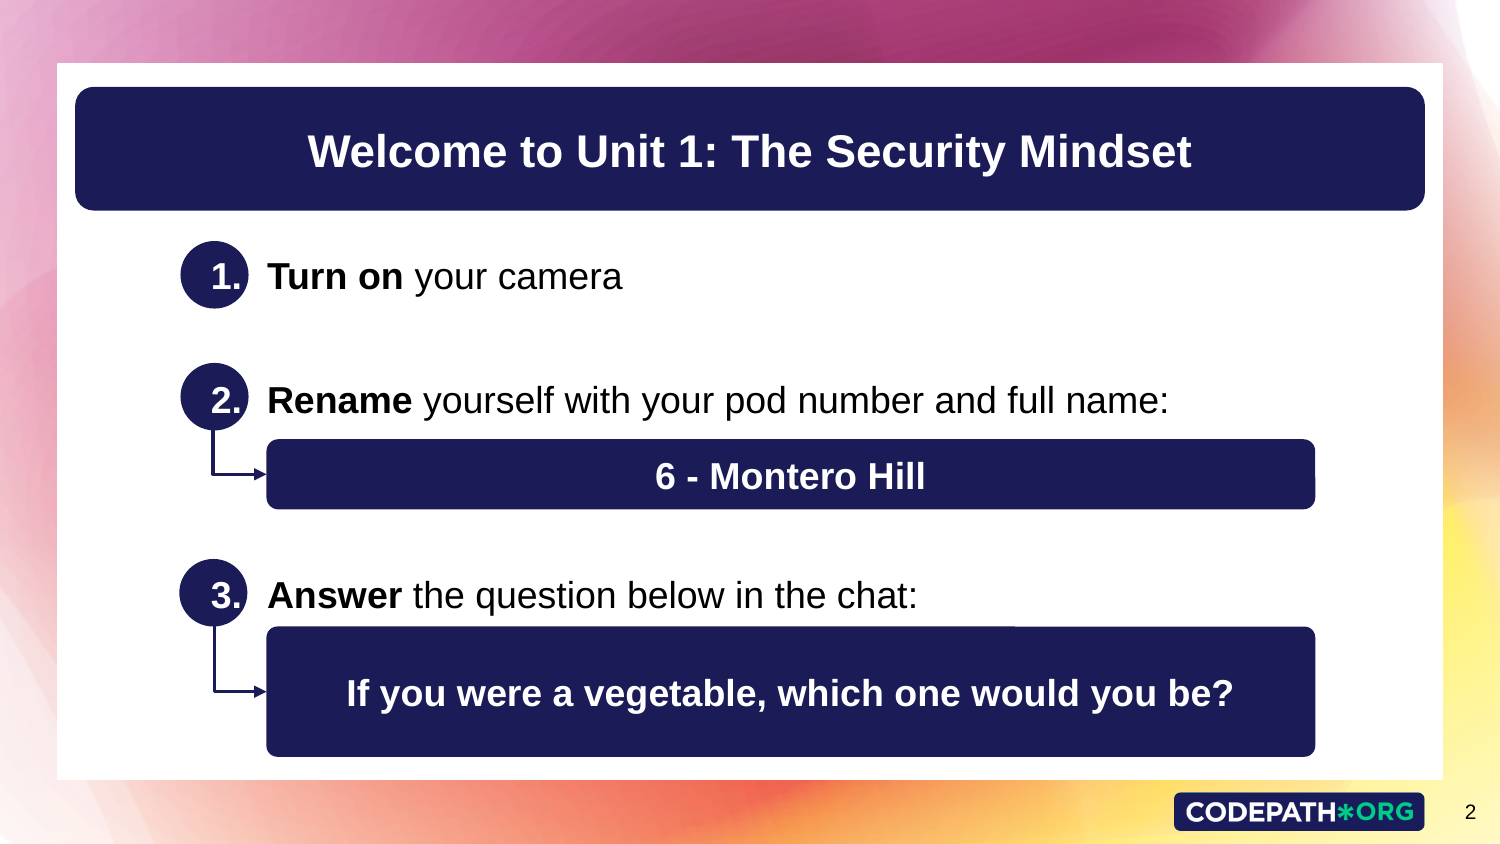

Welcome to Unit 1: The Security Mindset
Turn on your camera

Rename yourself with your pod number and full name:

6 - Montero Hill

Answer the question below in the chat:
If you were a vegetable, which one would you be?
2